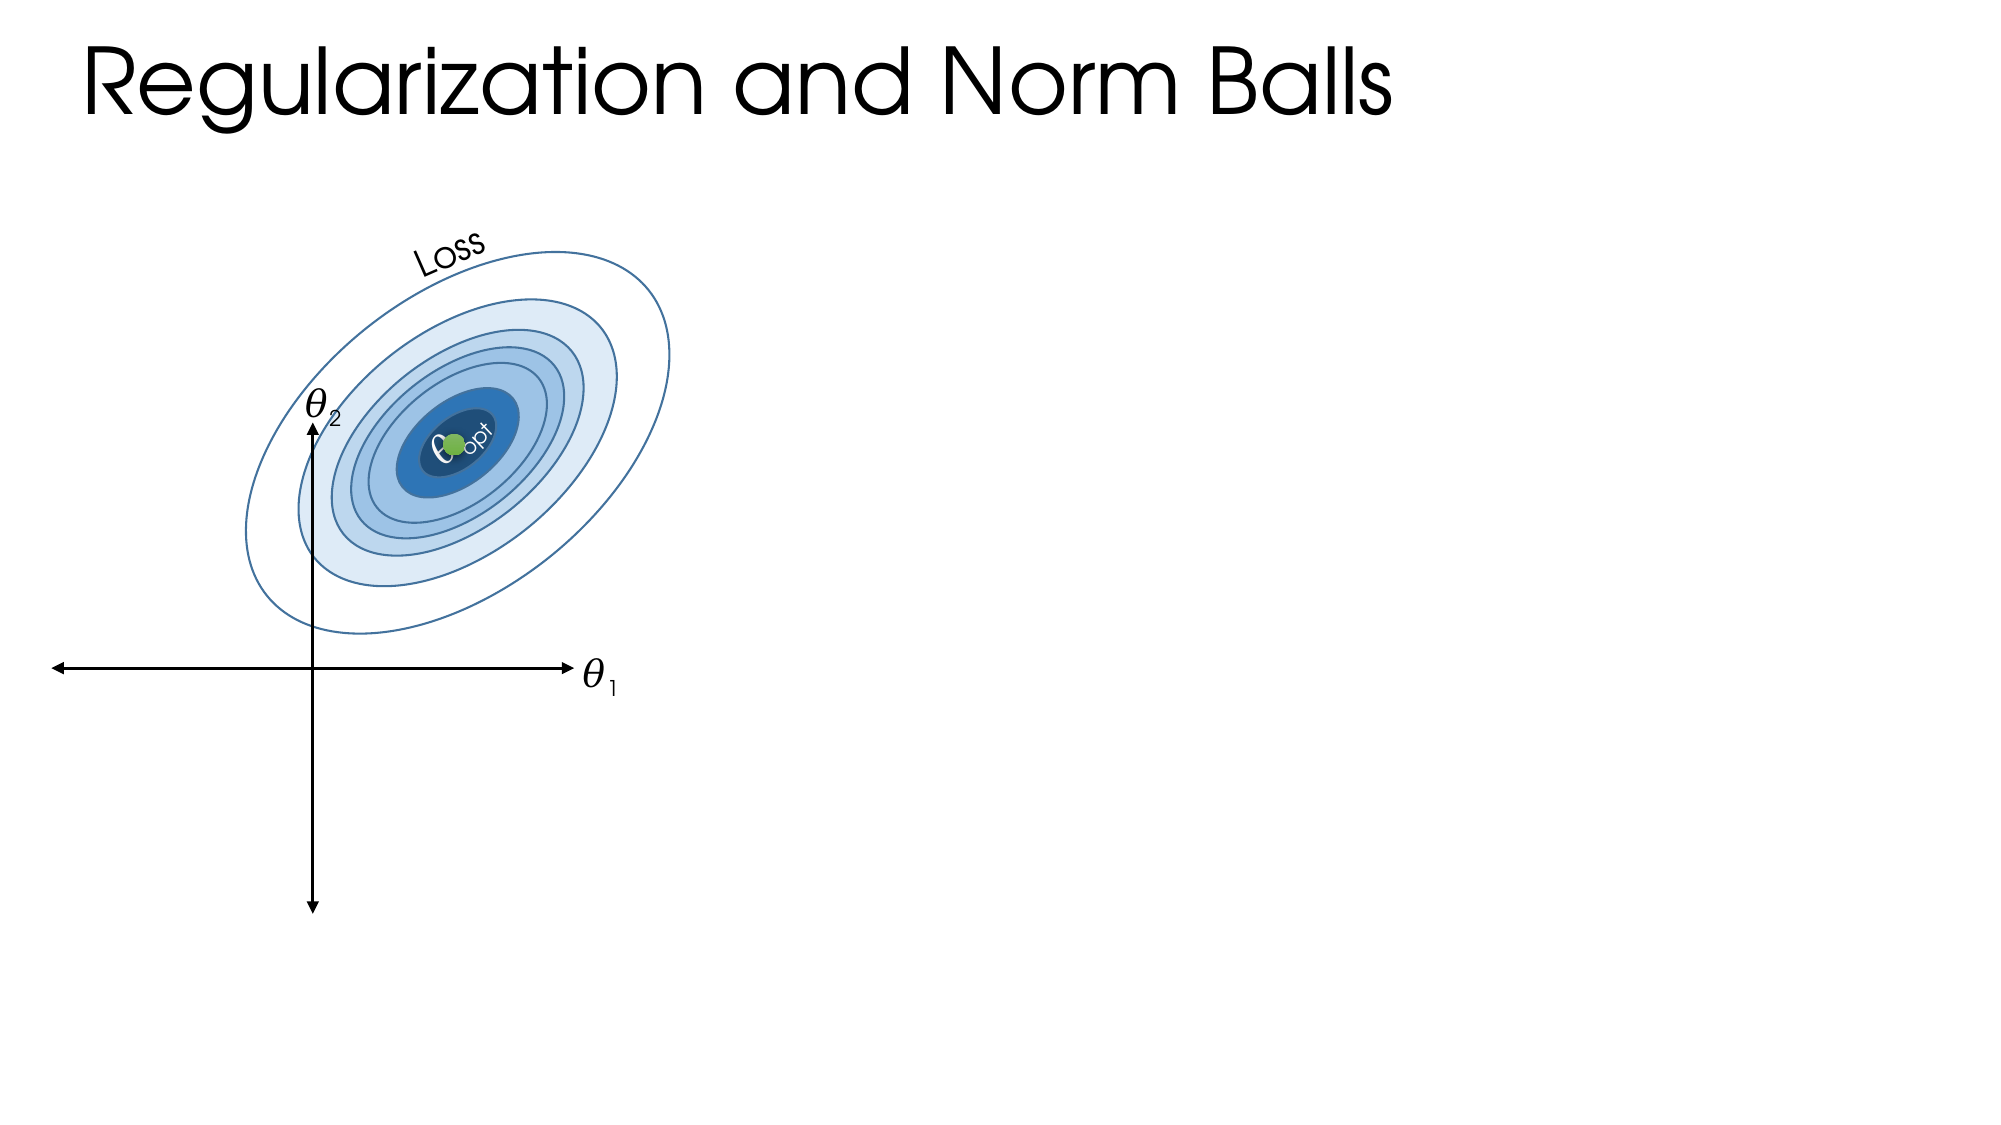

# Regularization and Norm Balls
Loss

𝜃opt
𝜃2

𝜃1